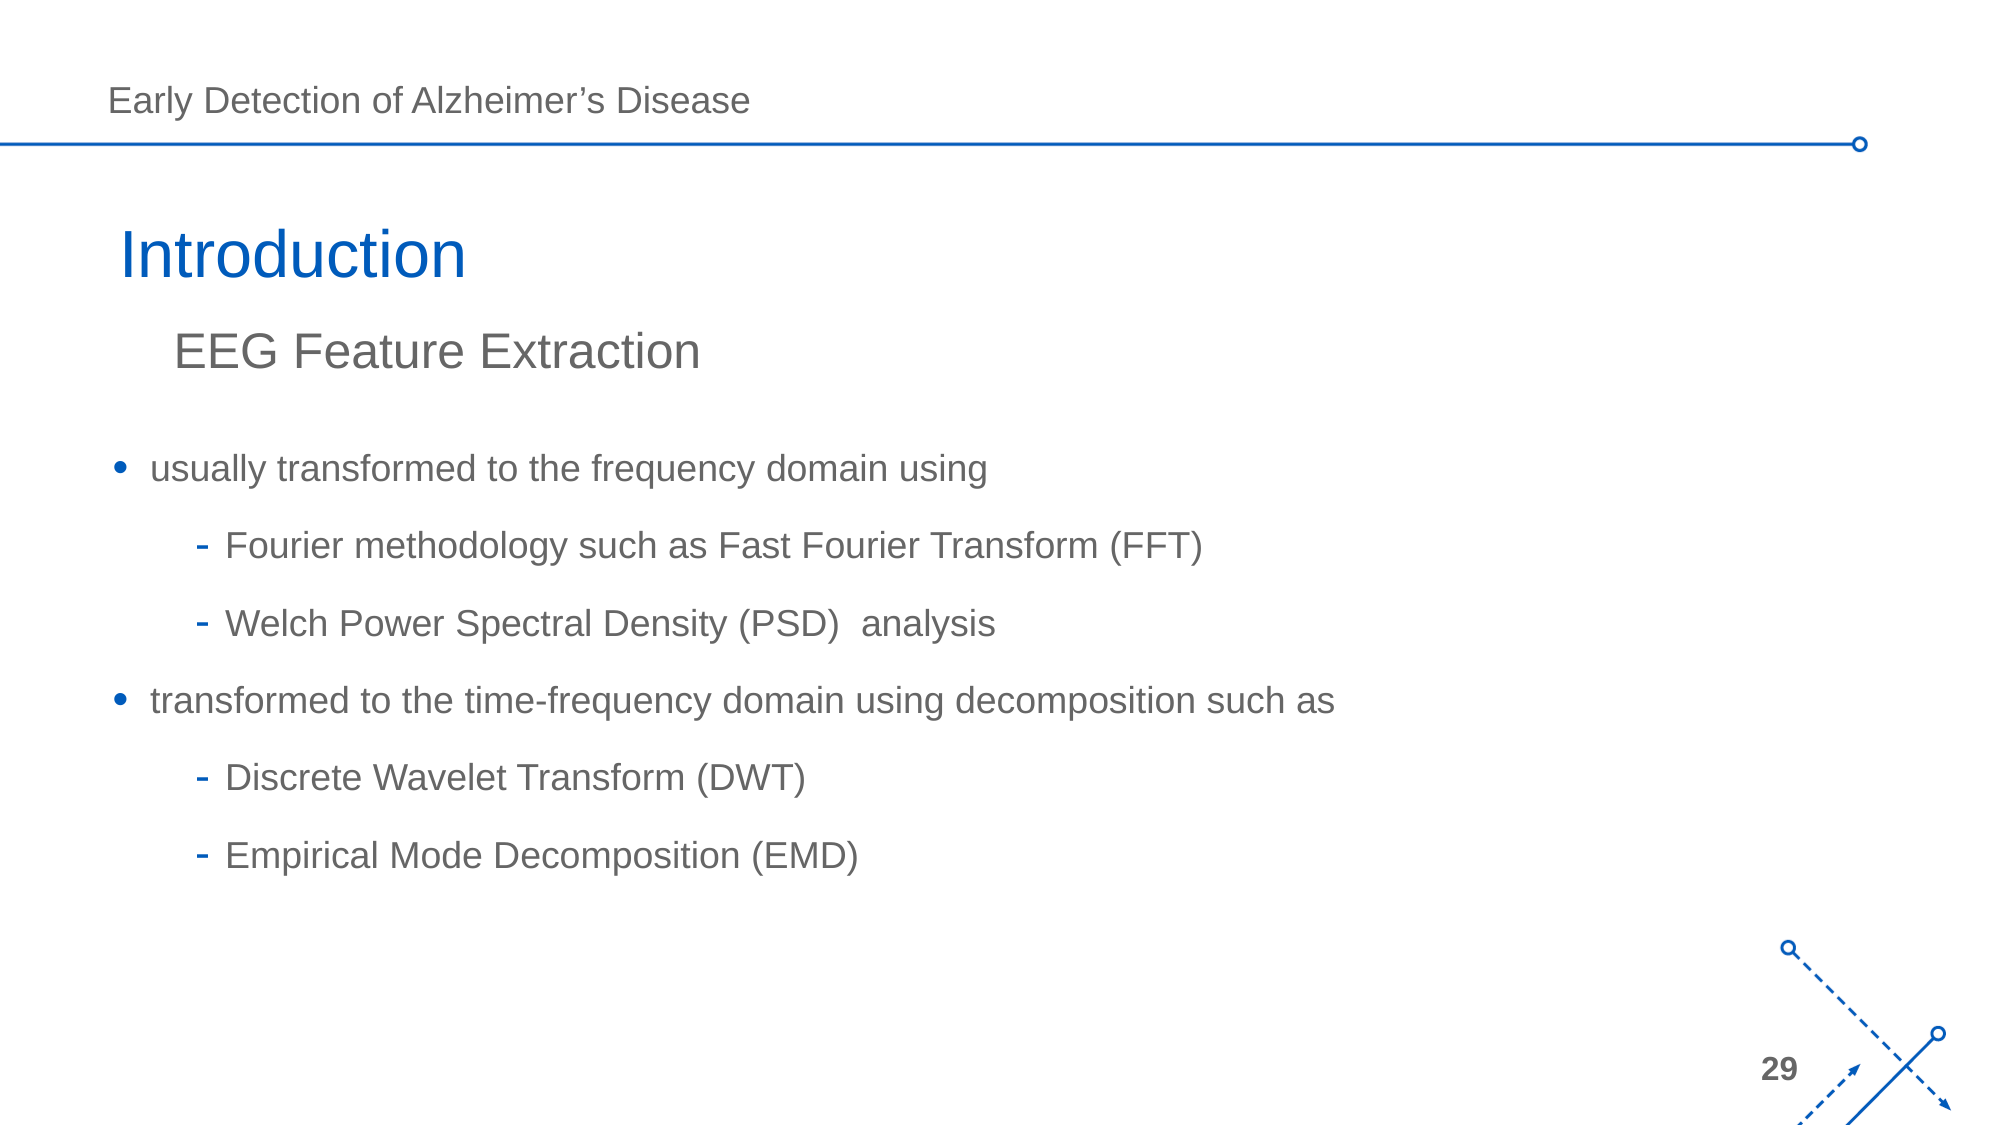

# Introduction
EEG Feature Extraction
usually transformed to the frequency domain using
Fourier methodology such as Fast Fourier Transform (FFT)
Welch Power Spectral Density (PSD)  analysis
transformed to the time-frequency domain using decomposition such as
Discrete Wavelet Transform (DWT)
Empirical Mode Decomposition (EMD)